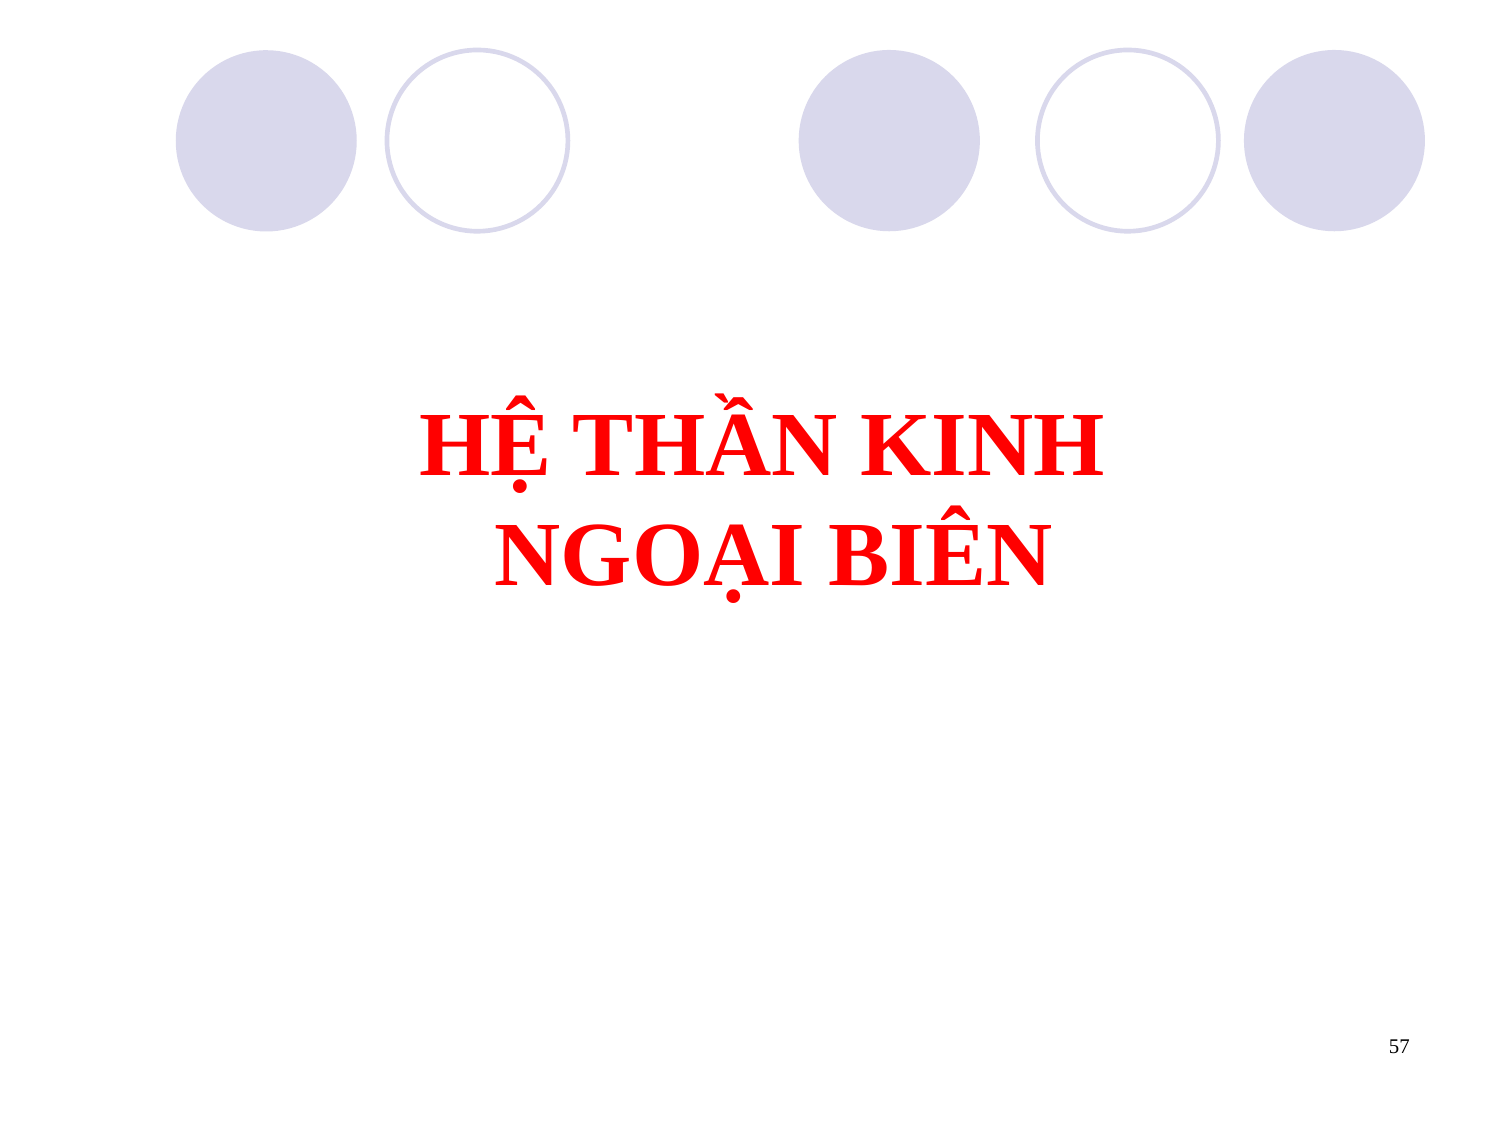

# HỆ THẦN KINH NGOẠI BIÊN
57